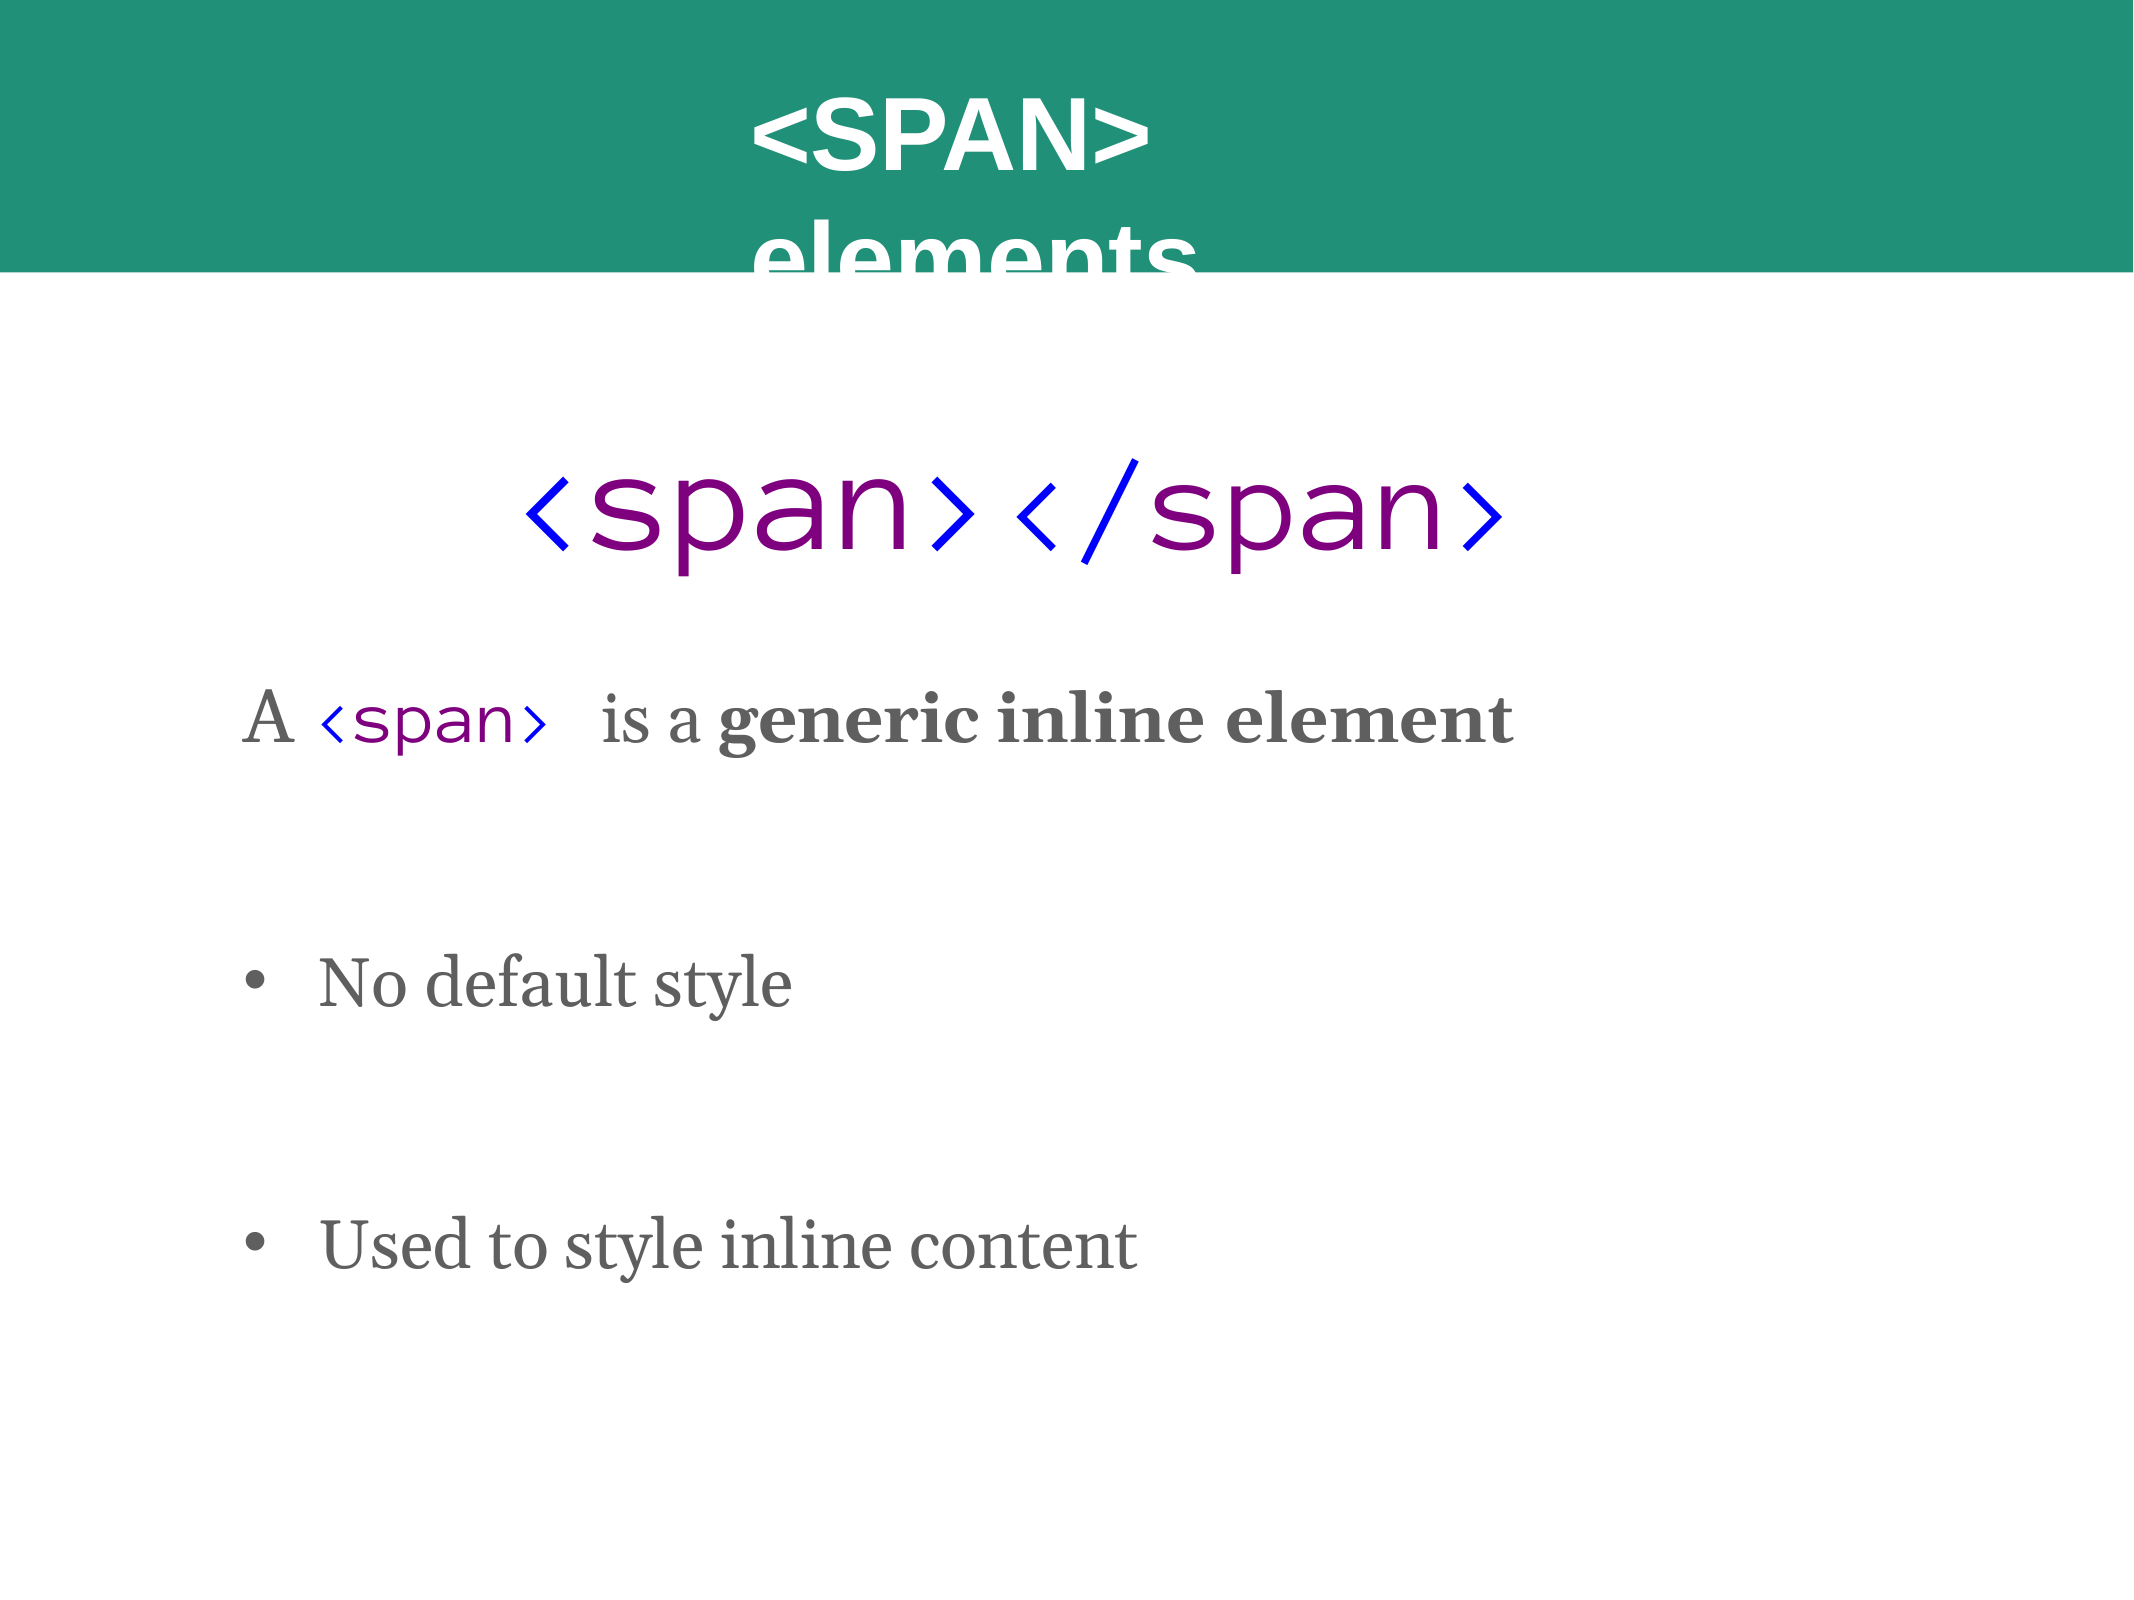

# <SPAN> elements
<span></span>
A <span> is a generic inline element

No default style

Used to style inline content